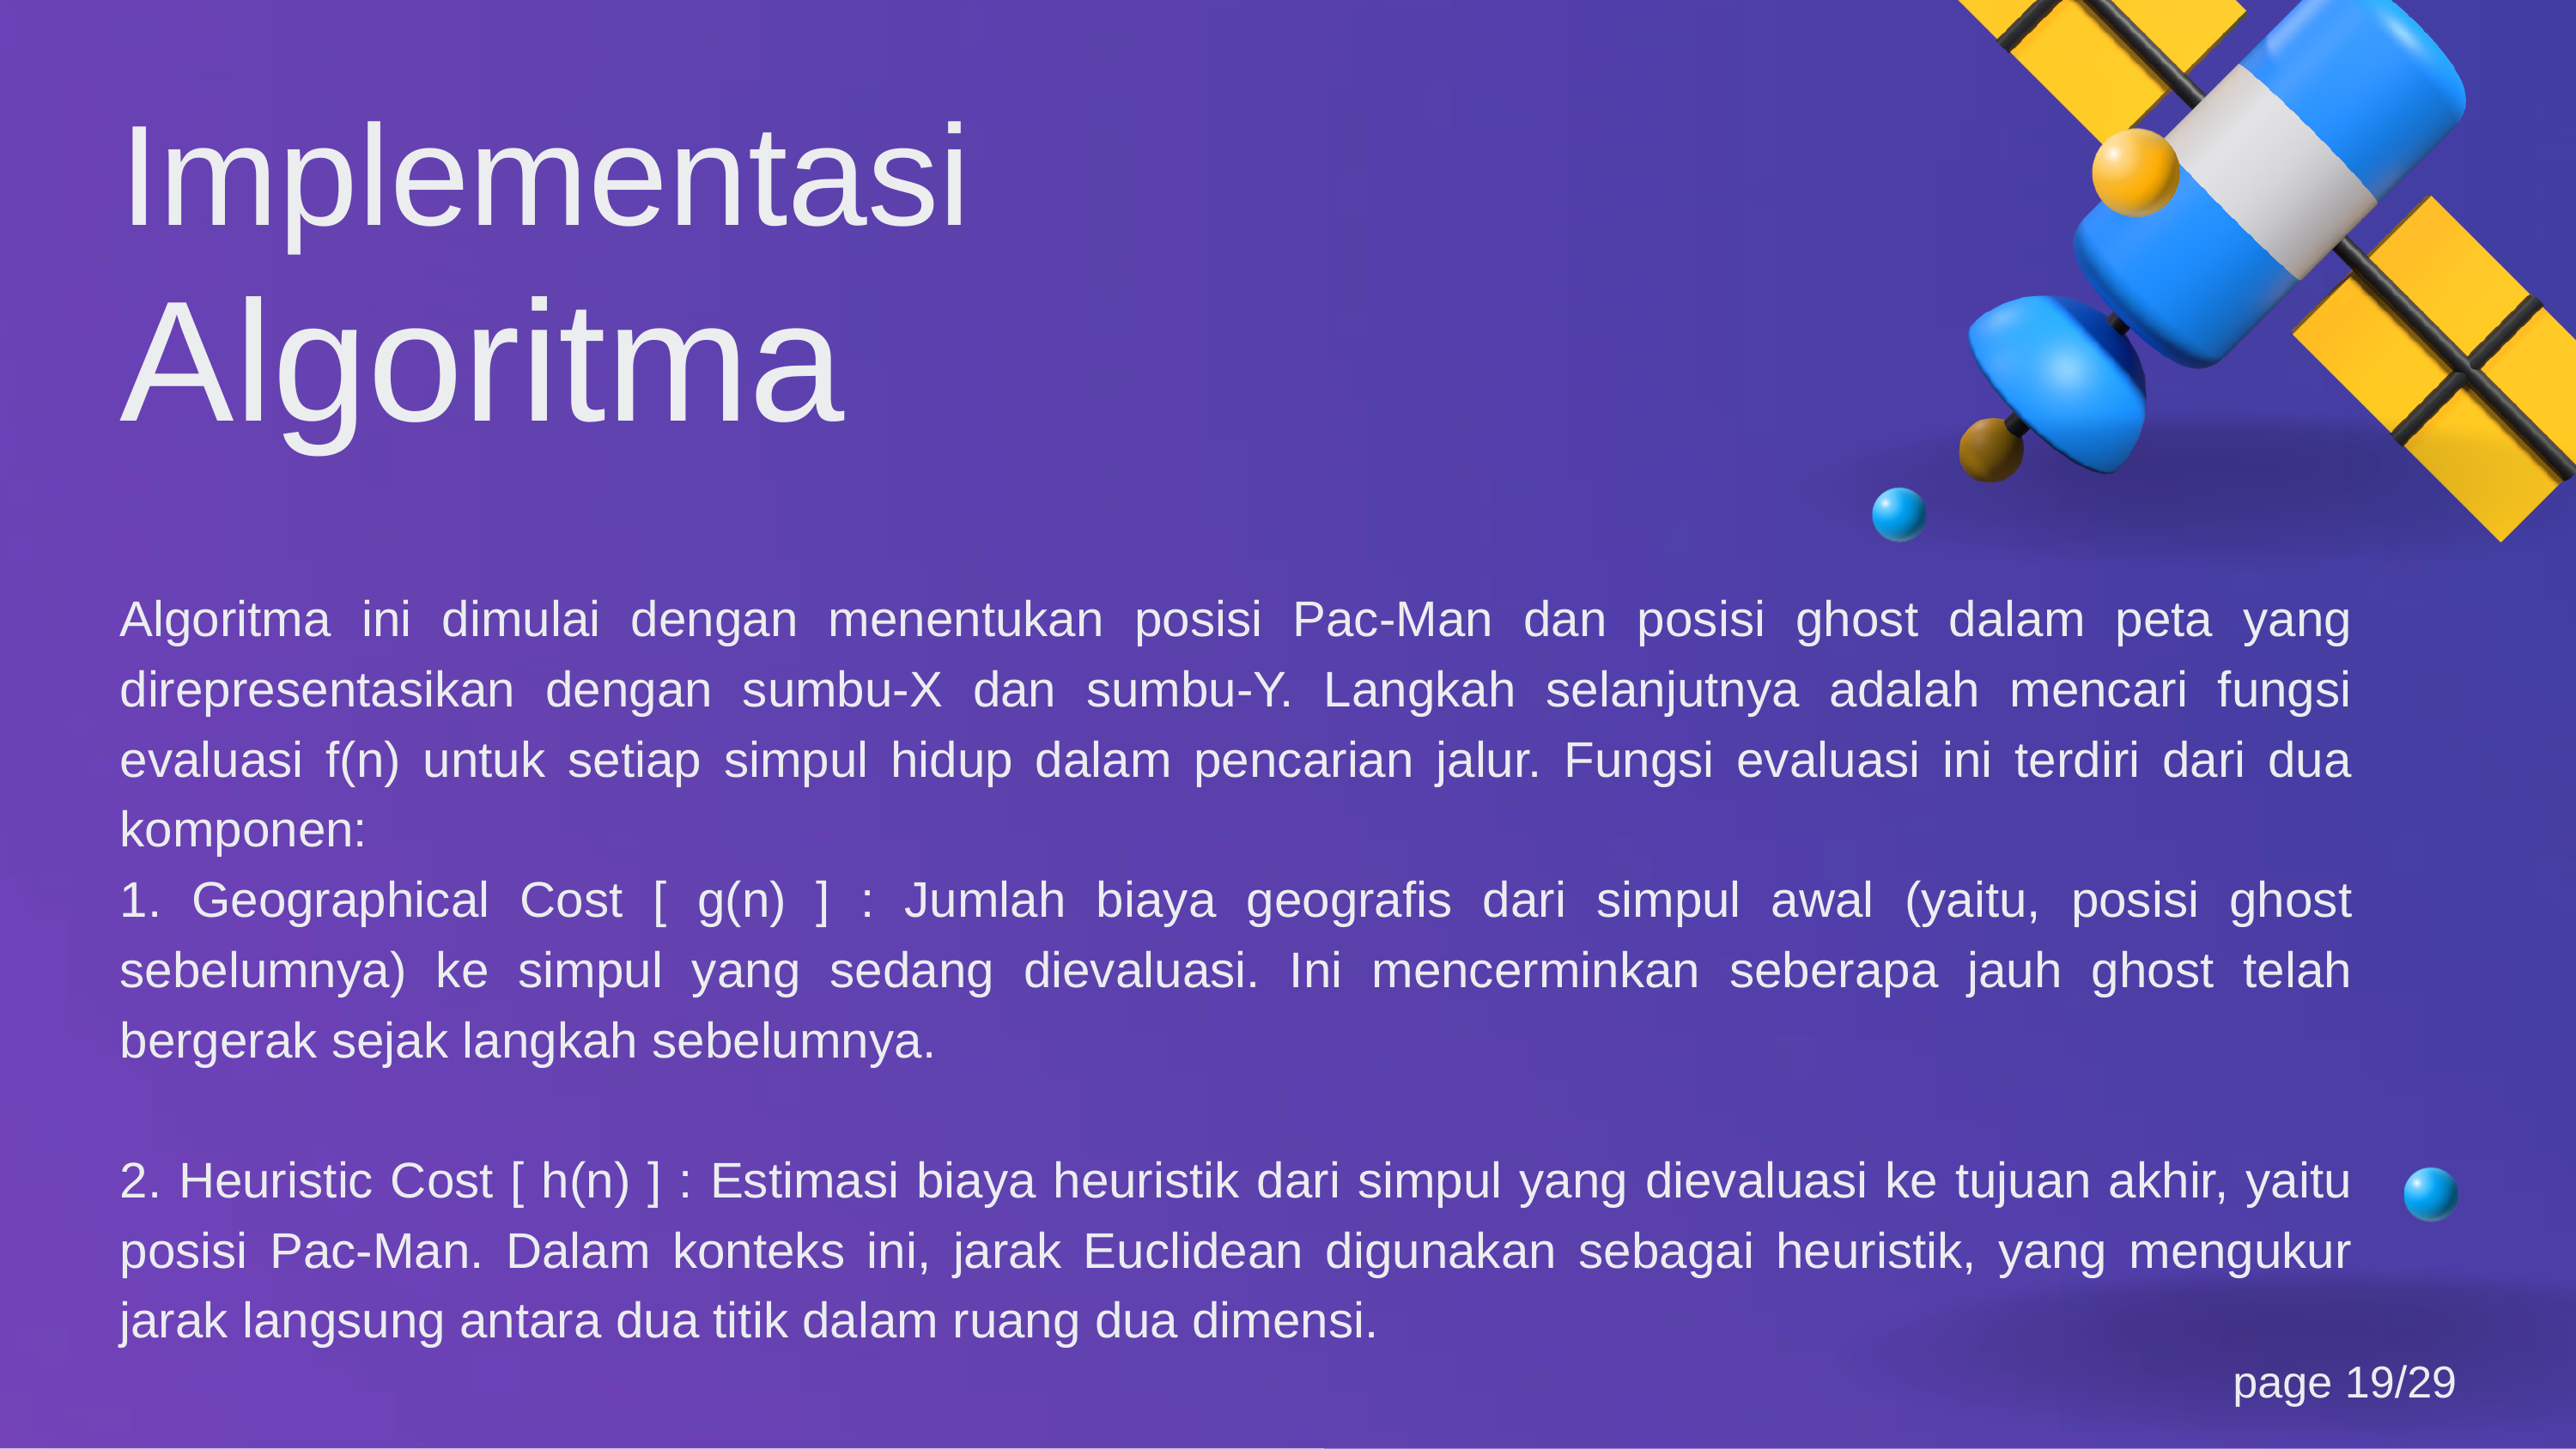

Implementasi
Algoritma

Algoritma ini dimulai dengan menentukan posisi Pac-Man dan posisi ghost dalam peta yang direpresentasikan dengan sumbu-X dan sumbu-Y. Langkah selanjutnya adalah mencari fungsi evaluasi f(n) untuk setiap simpul hidup dalam pencarian jalur. Fungsi evaluasi ini terdiri dari dua komponen:
1. Geographical Cost [ g(n) ] : Jumlah biaya geografis dari simpul awal (yaitu, posisi ghost sebelumnya) ke simpul yang sedang dievaluasi. Ini mencerminkan seberapa jauh ghost telah bergerak sejak langkah sebelumnya.

2. Heuristic Cost [ h(n) ] : Estimasi biaya heuristik dari simpul yang dievaluasi ke tujuan akhir, yaitu posisi Pac-Man. Dalam konteks ini, jarak Euclidean digunakan sebagai heuristik, yang mengukur jarak langsung antara dua titik dalam ruang dua dimensi.

page 19/29